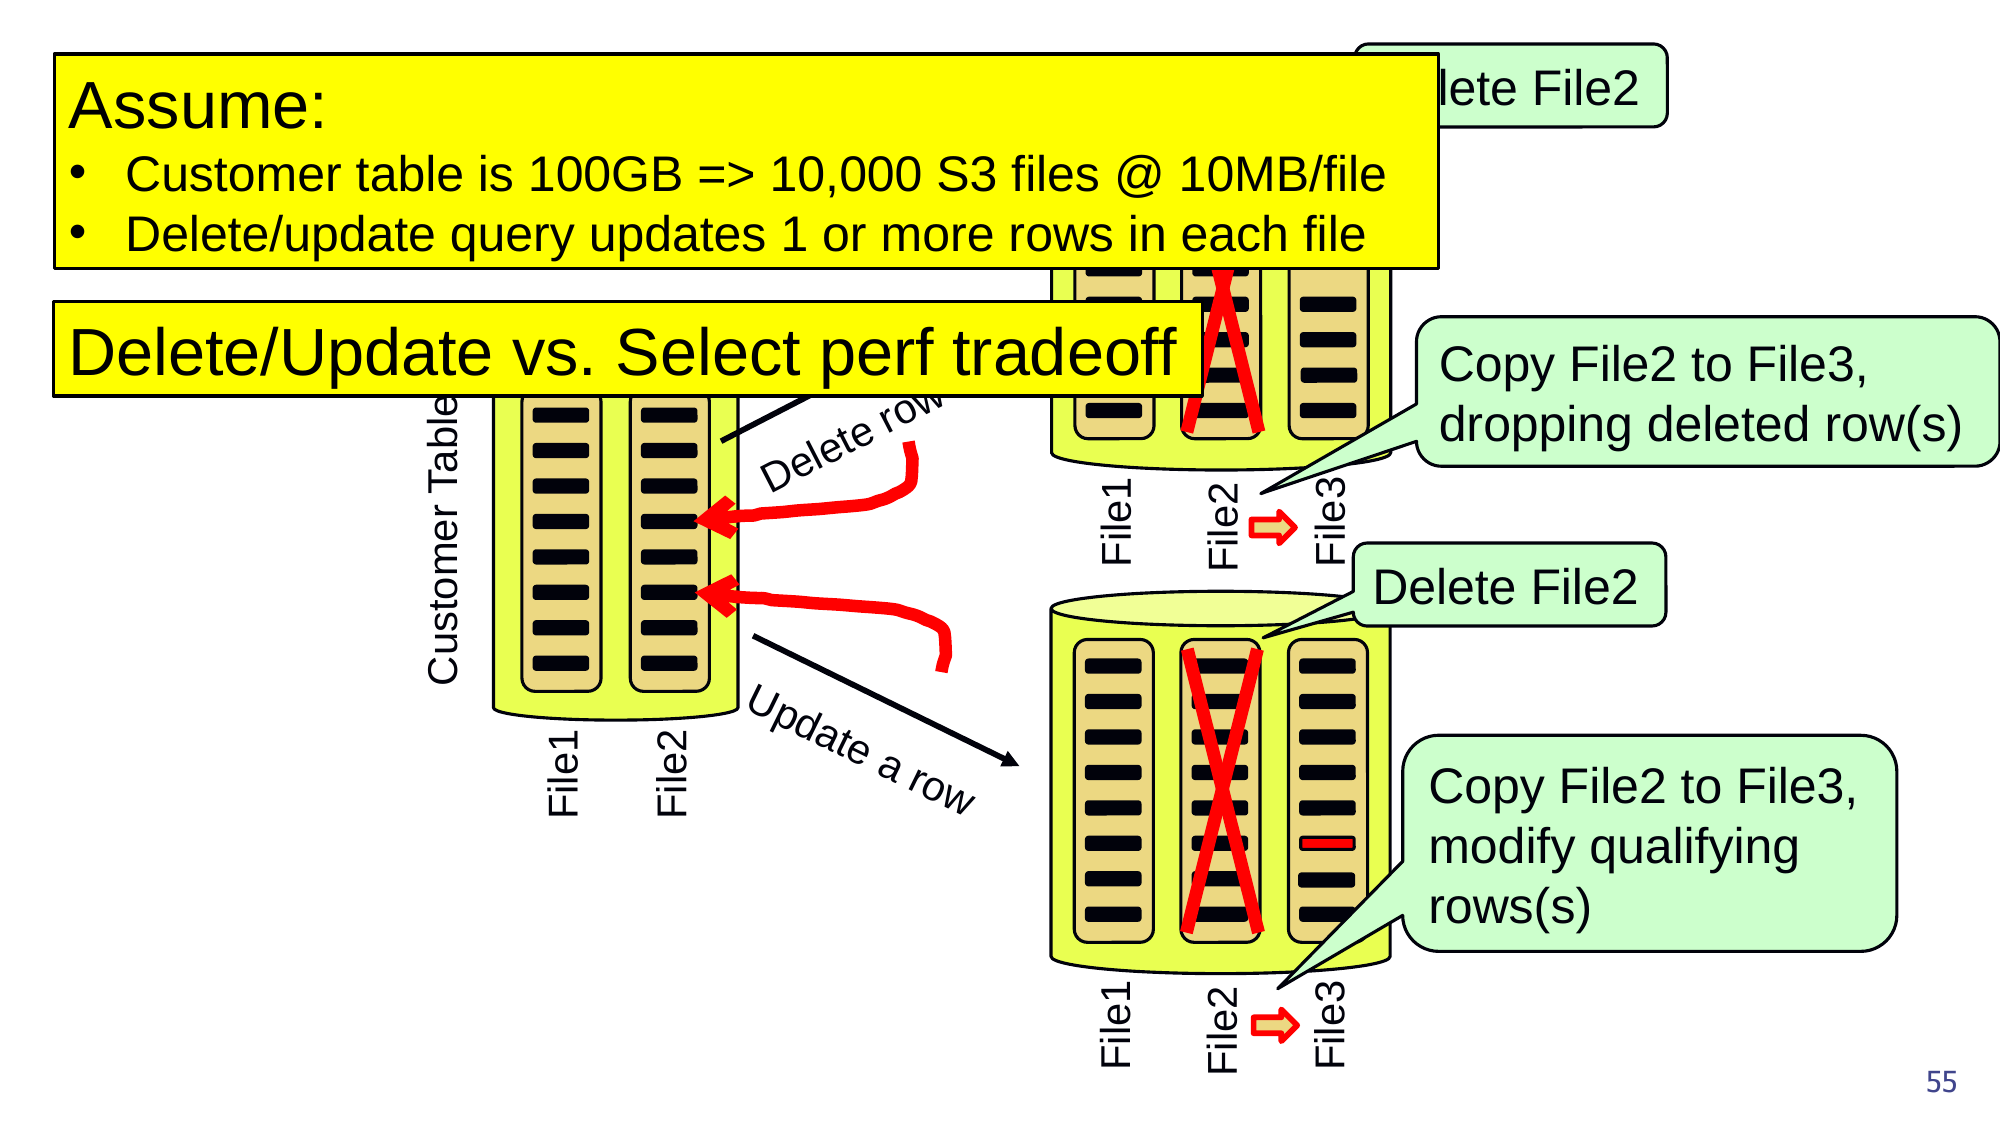

Delete File2
# Deletes/Updates
Assume:
Customer table is 100GB => 10,000 S3 files @ 10MB/file
Delete/update query updates 1 or more rows in each file

File1

File2

File3

Delete/Update vs. Select perf tradeoff
Copy File2 to File3, dropping deleted row(s)

File1

File2
Delete row #4

Customer Table

Delete File2

File1

File2

File3

Update a row
Copy File2 to File3, modify qualifying rows(s)

55